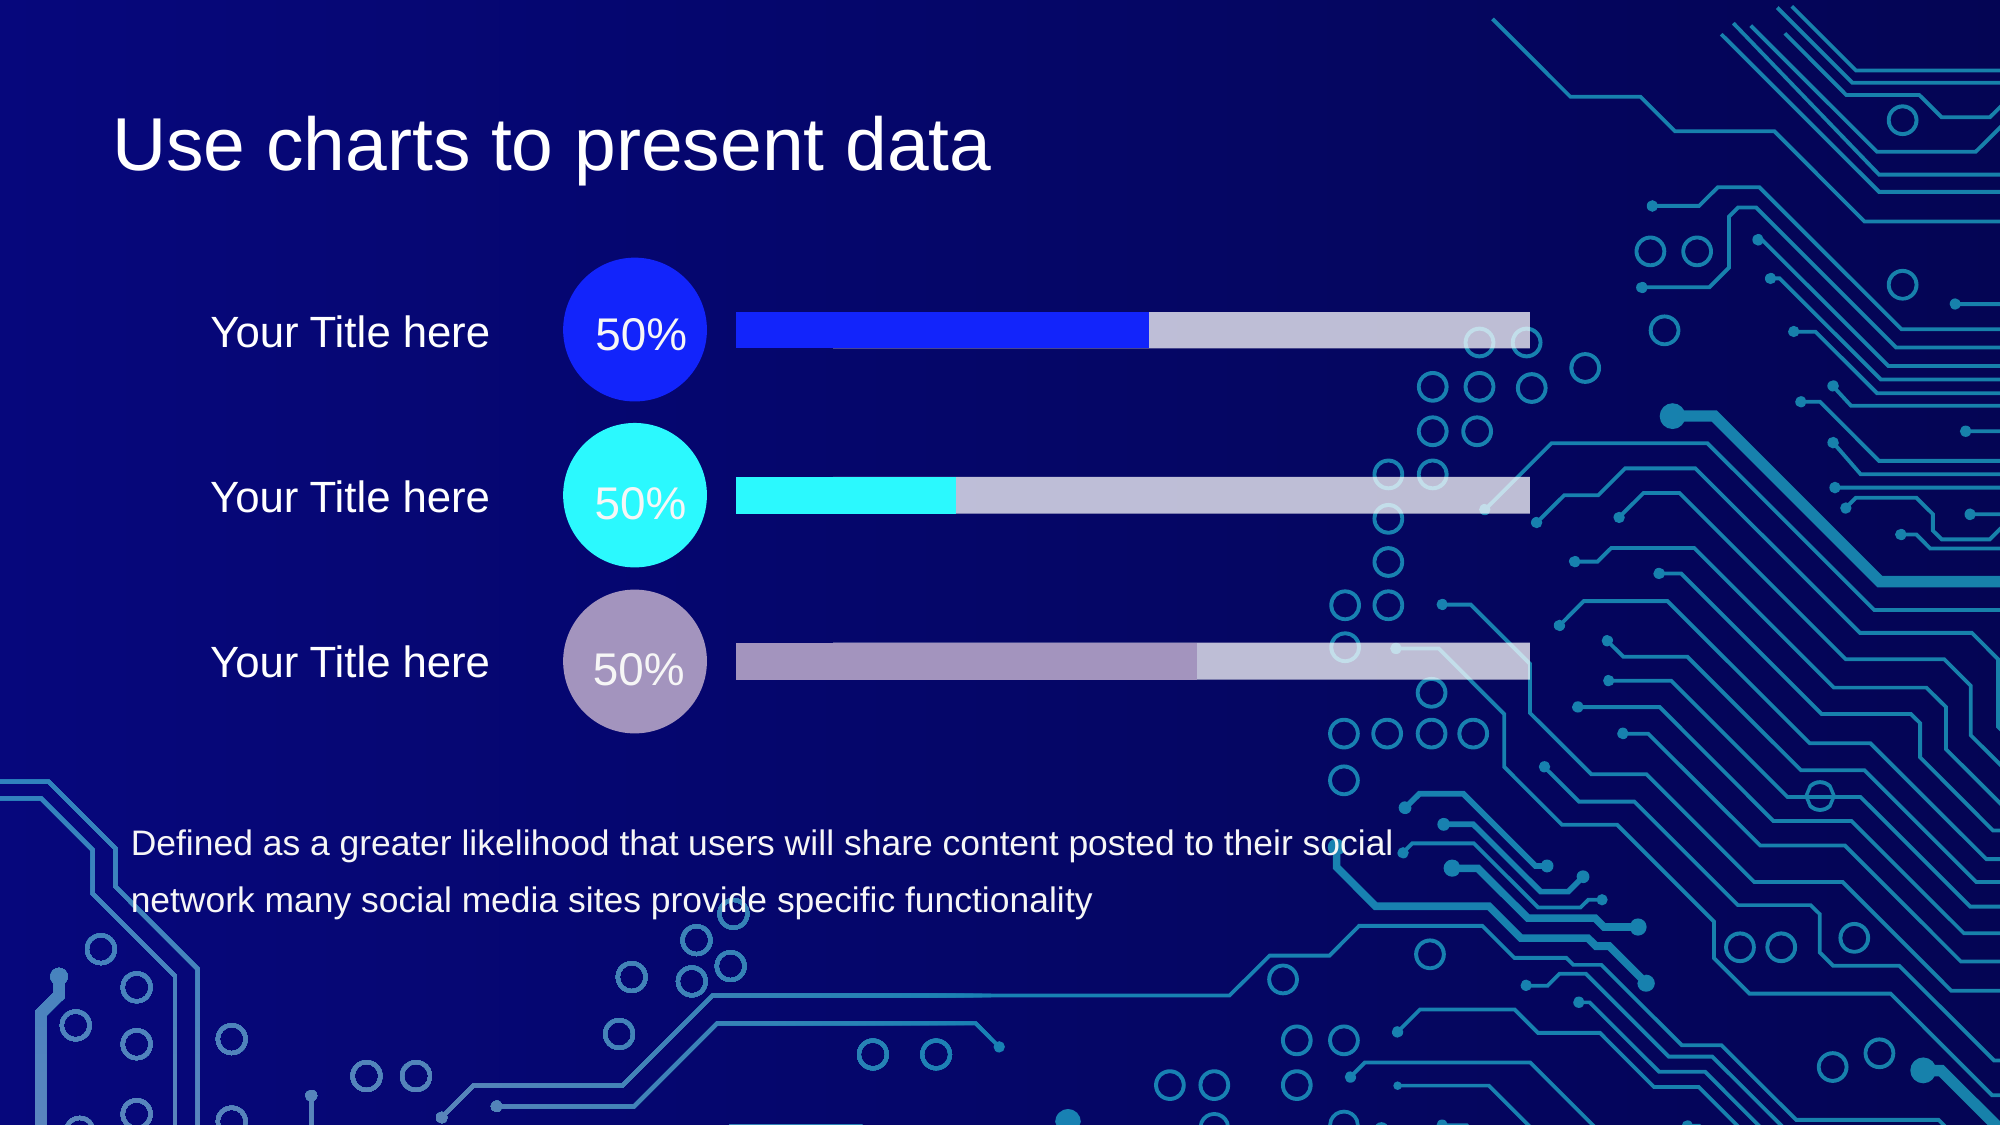

Use charts to present data

50%
Your Title here

Your Title here
50%

Your Title here
50%

Defined as a greater likelihood that users will share content posted to their social network many social media sites provide specific functionality